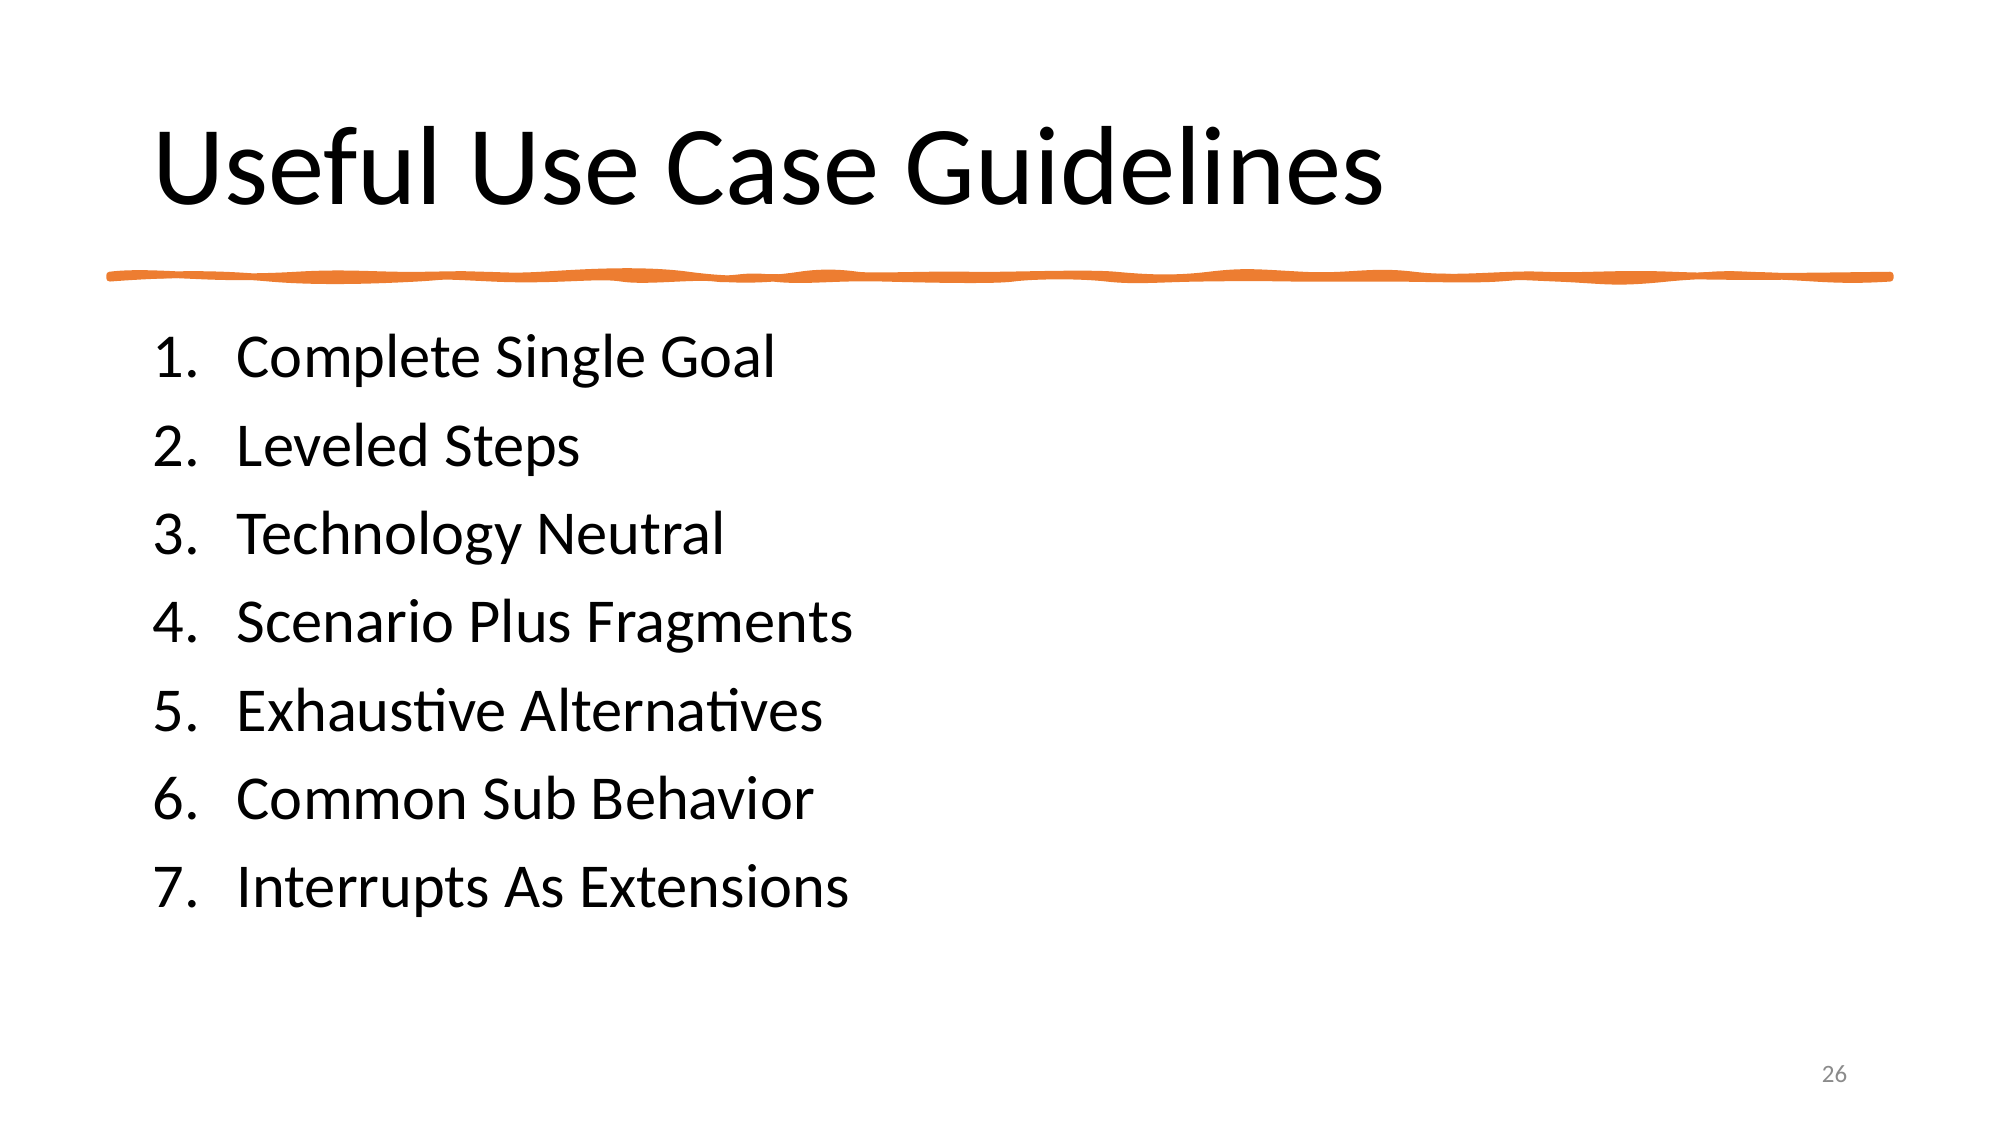

# Useful Use Case Guidelines

Complete Single Goal
Leveled Steps
Technology Neutral
Scenario Plus Fragments
Exhaustive Alternatives
Common Sub Behavior
Interrupts As Extensions
26